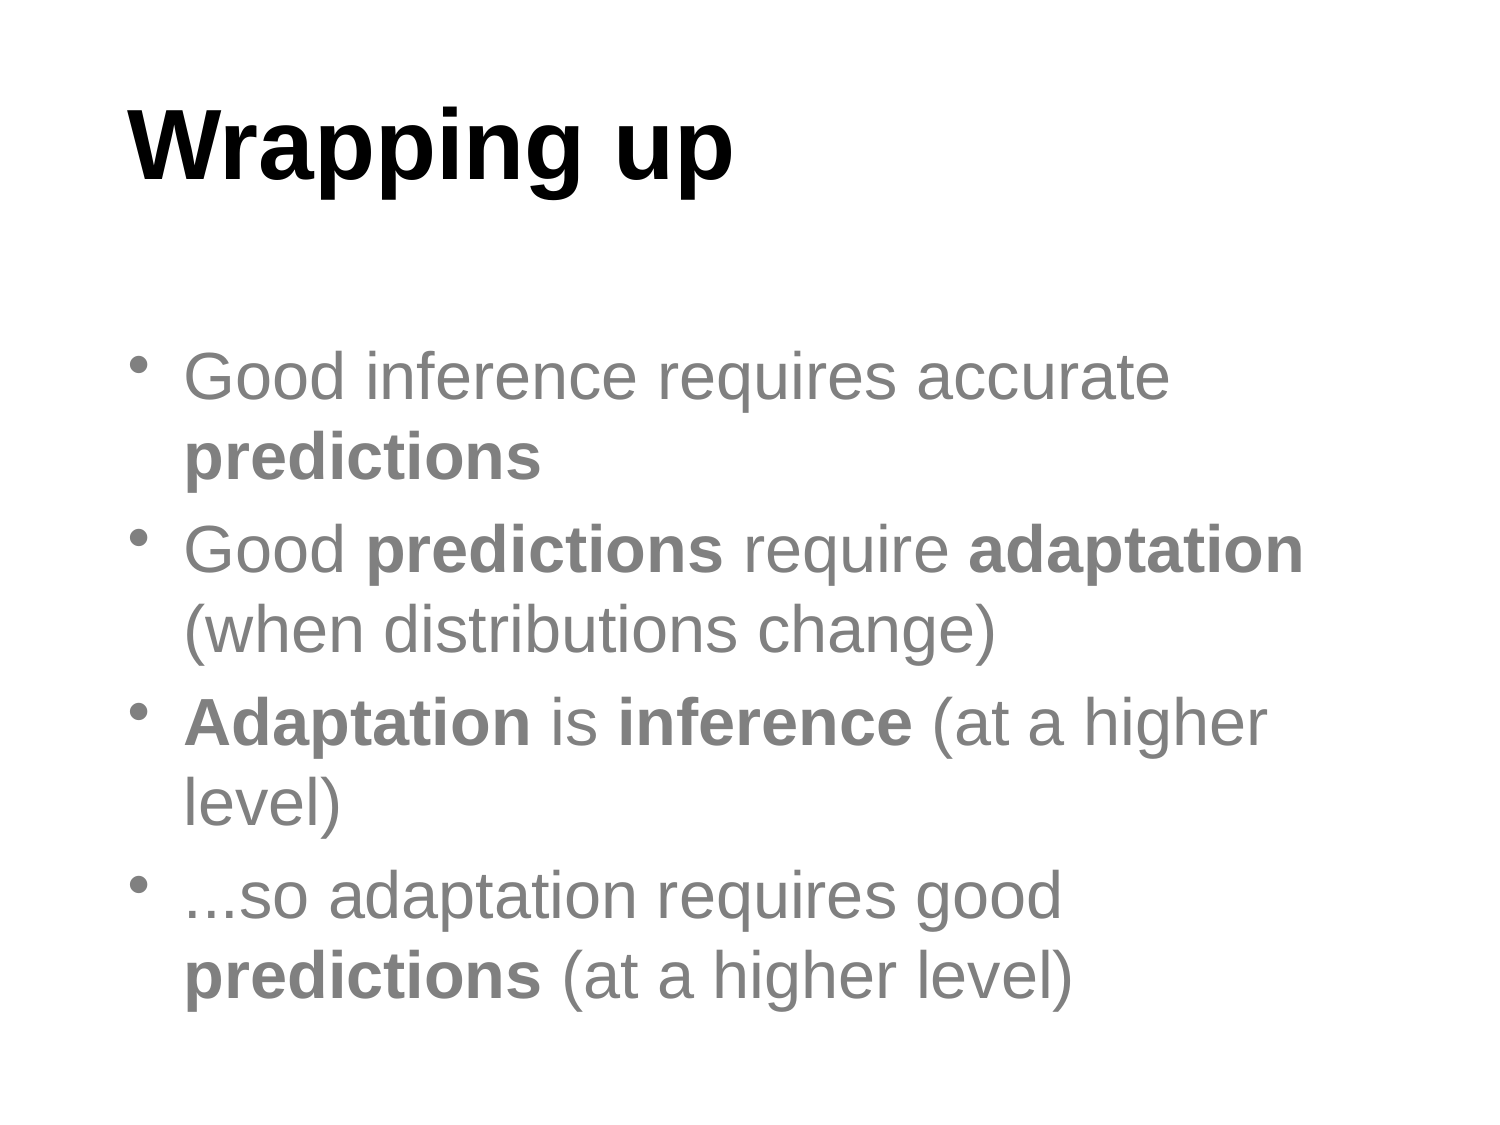

# Wrapping up
Good inference requires accurate predictions
Good predictions require adaptation (when distributions change)
Adaptation is inference (at a higher level)
...so adaptation requires good predictions (at a higher level)
58